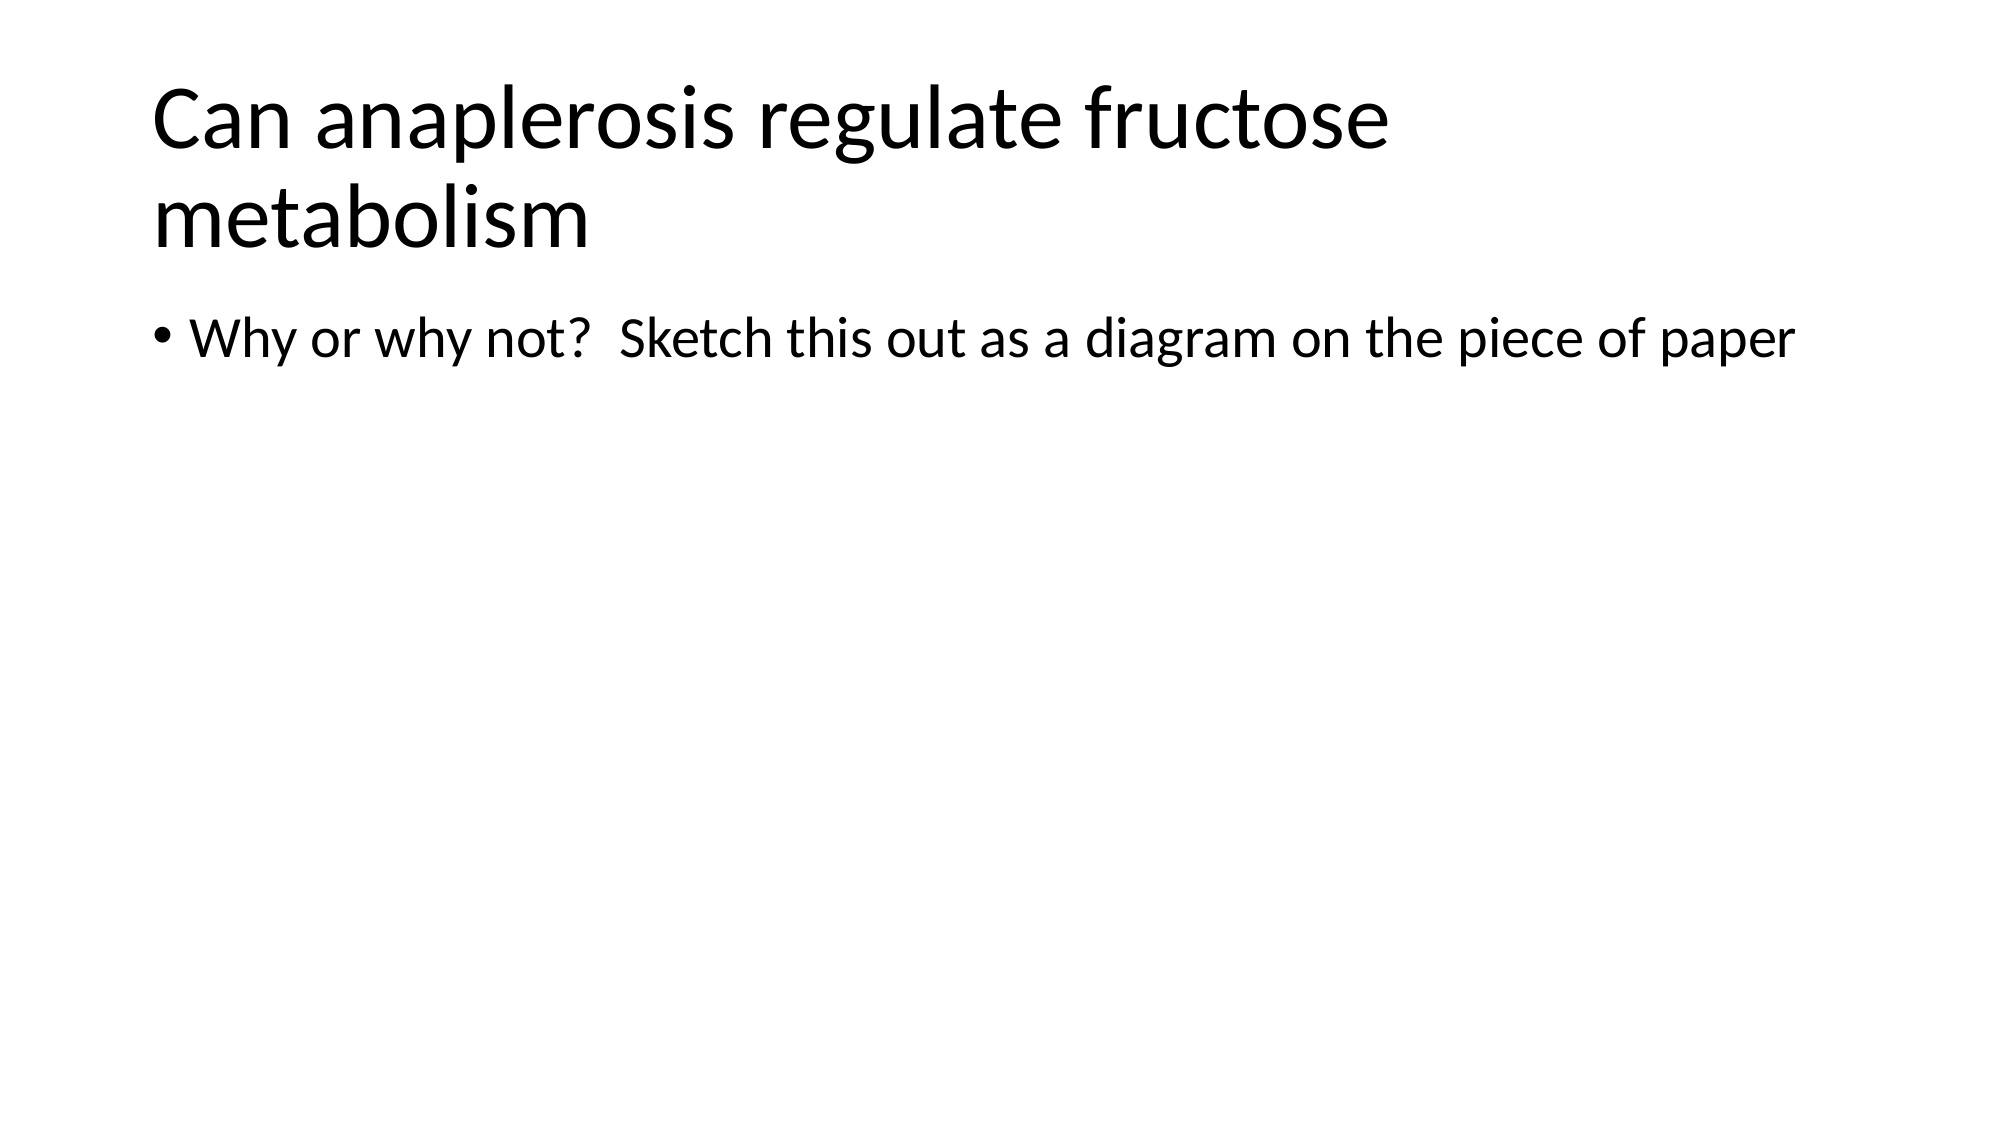

# Can anaplerosis regulate fructose metabolism
Why or why not?  Sketch this out as a diagram on the piece of paper